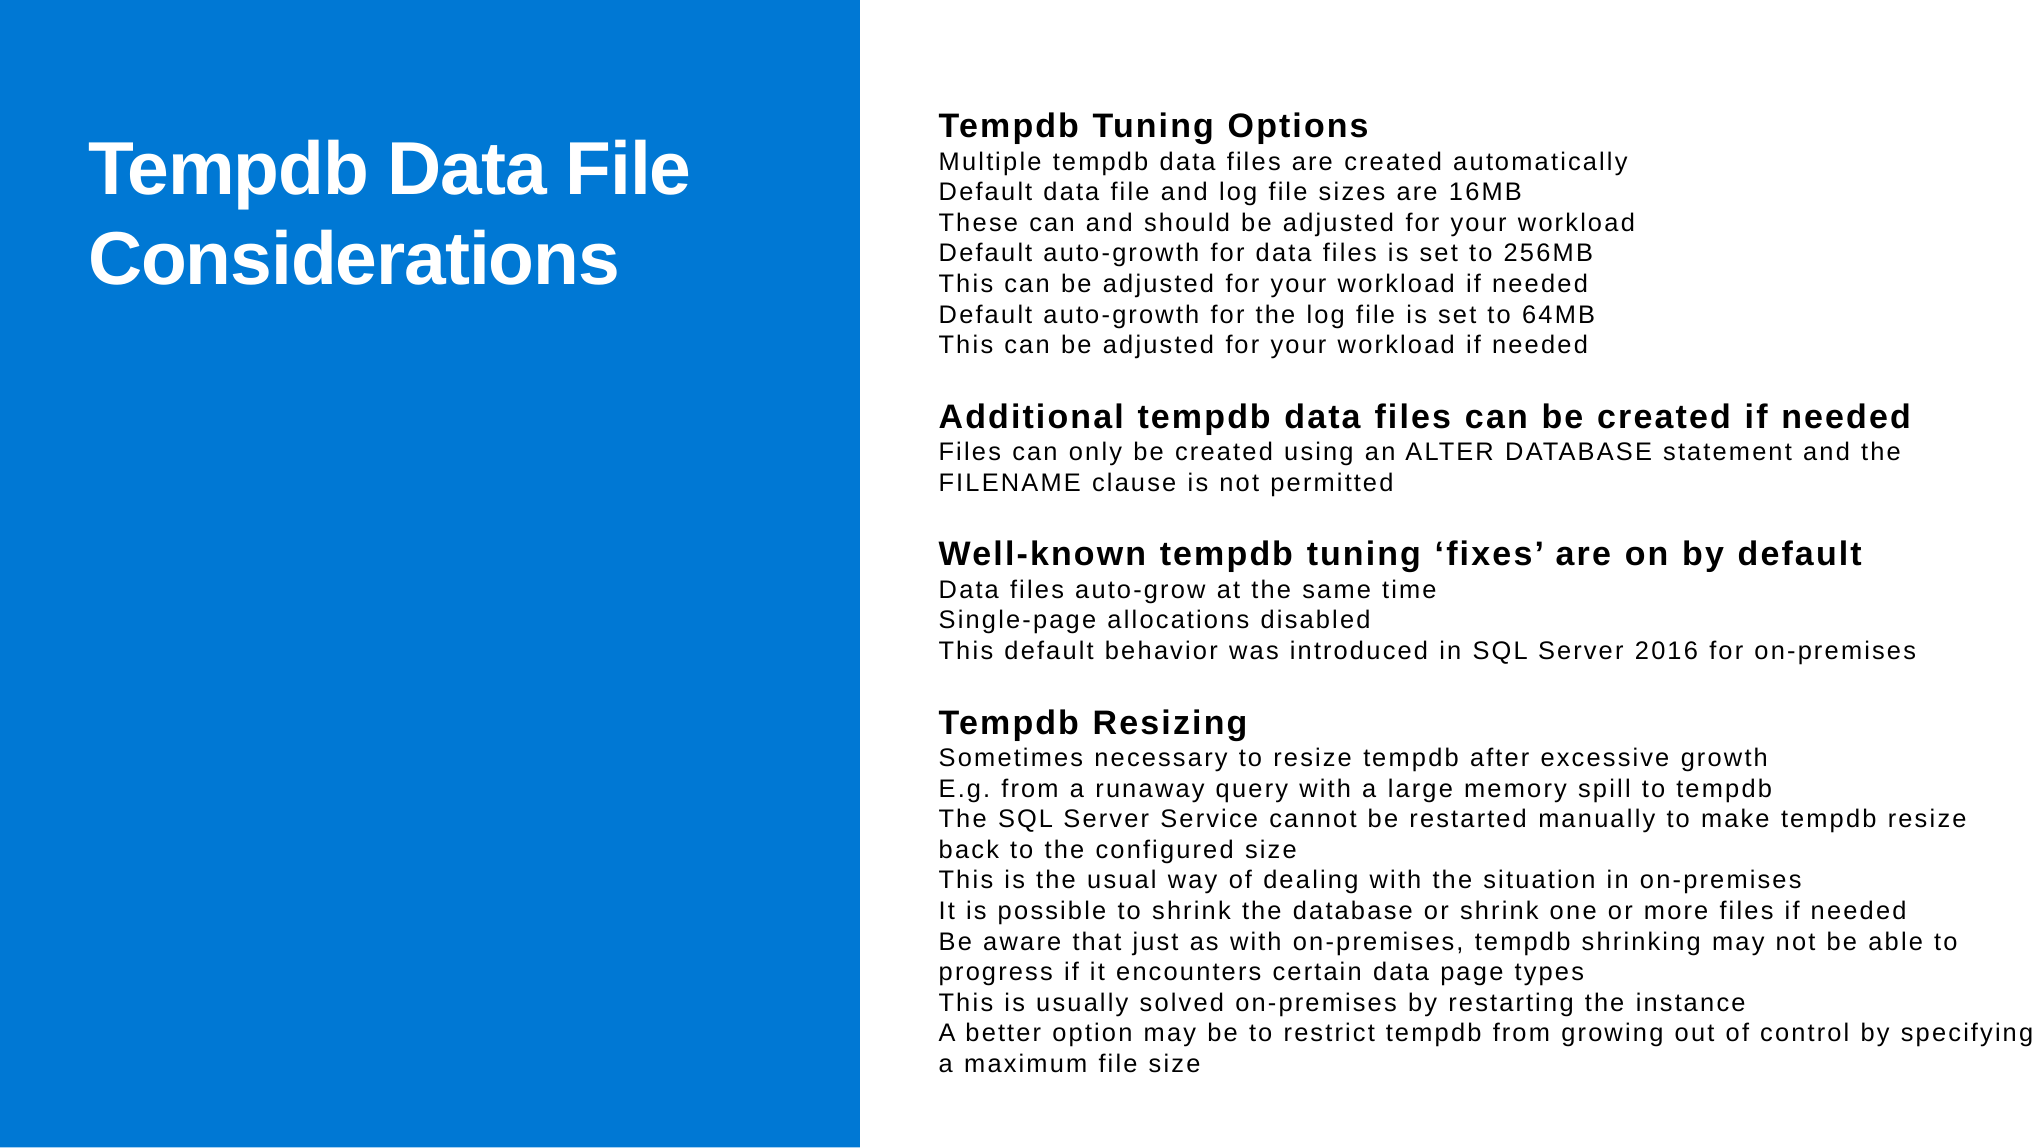

Tempdb Tuning Options
Multiple tempdb data files are created automatically
Default data file and log file sizes are 16MB
These can and should be adjusted for your workload
Default auto-growth for data files is set to 256MB
This can be adjusted for your workload if needed
Default auto-growth for the log file is set to 64MB
This can be adjusted for your workload if needed

Additional tempdb data files can be created if needed
Files can only be created using an ALTER DATABASE statement and the FILENAME clause is not permitted

Well-known tempdb tuning ‘fixes’ are on by default
Data files auto-grow at the same time
Single-page allocations disabled
This default behavior was introduced in SQL Server 2016 for on-premises

Tempdb Resizing
Sometimes necessary to resize tempdb after excessive growth
E.g. from a runaway query with a large memory spill to tempdb
The SQL Server Service cannot be restarted manually to make tempdb resize back to the configured size
This is the usual way of dealing with the situation in on-premises
It is possible to shrink the database or shrink one or more files if needed
Be aware that just as with on-premises, tempdb shrinking may not be able to progress if it encounters certain data page types
This is usually solved on-premises by restarting the instance
A better option may be to restrict tempdb from growing out of control by specifying a maximum file size
# Tempdb Data File Considerations